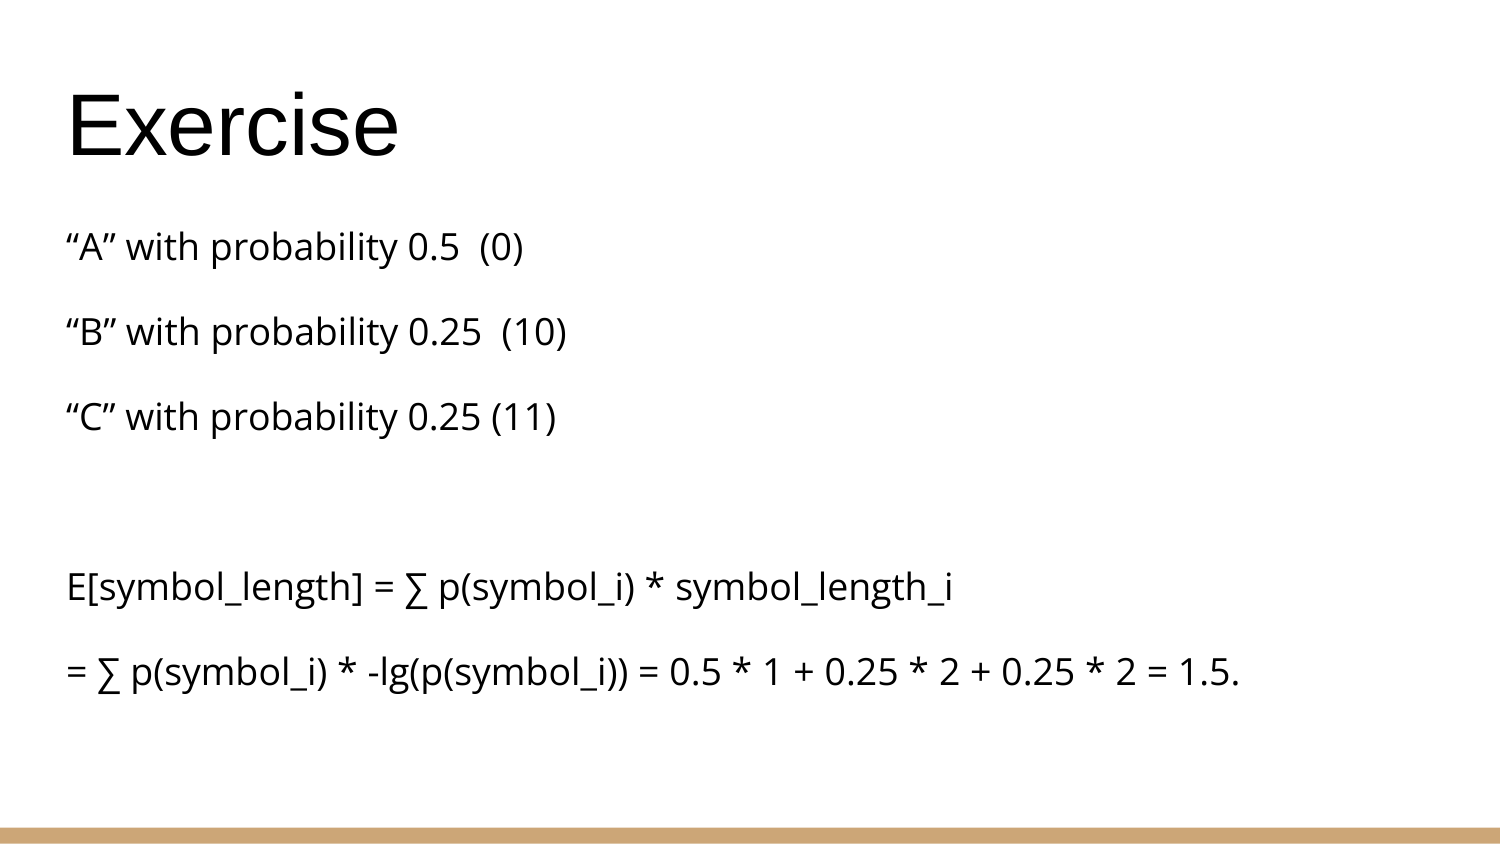

# Exercise
“A” with probability 0.5  (0)
“B” with probability 0.25  (10)
“C” with probability 0.25 (11)

E[symbol_length] = ∑ p(symbol_i) * symbol_length_i
= ∑ p(symbol_i) * -lg(p(symbol_i)) = 0.5 * 1 + 0.25 * 2 + 0.25 * 2 = 1.5.